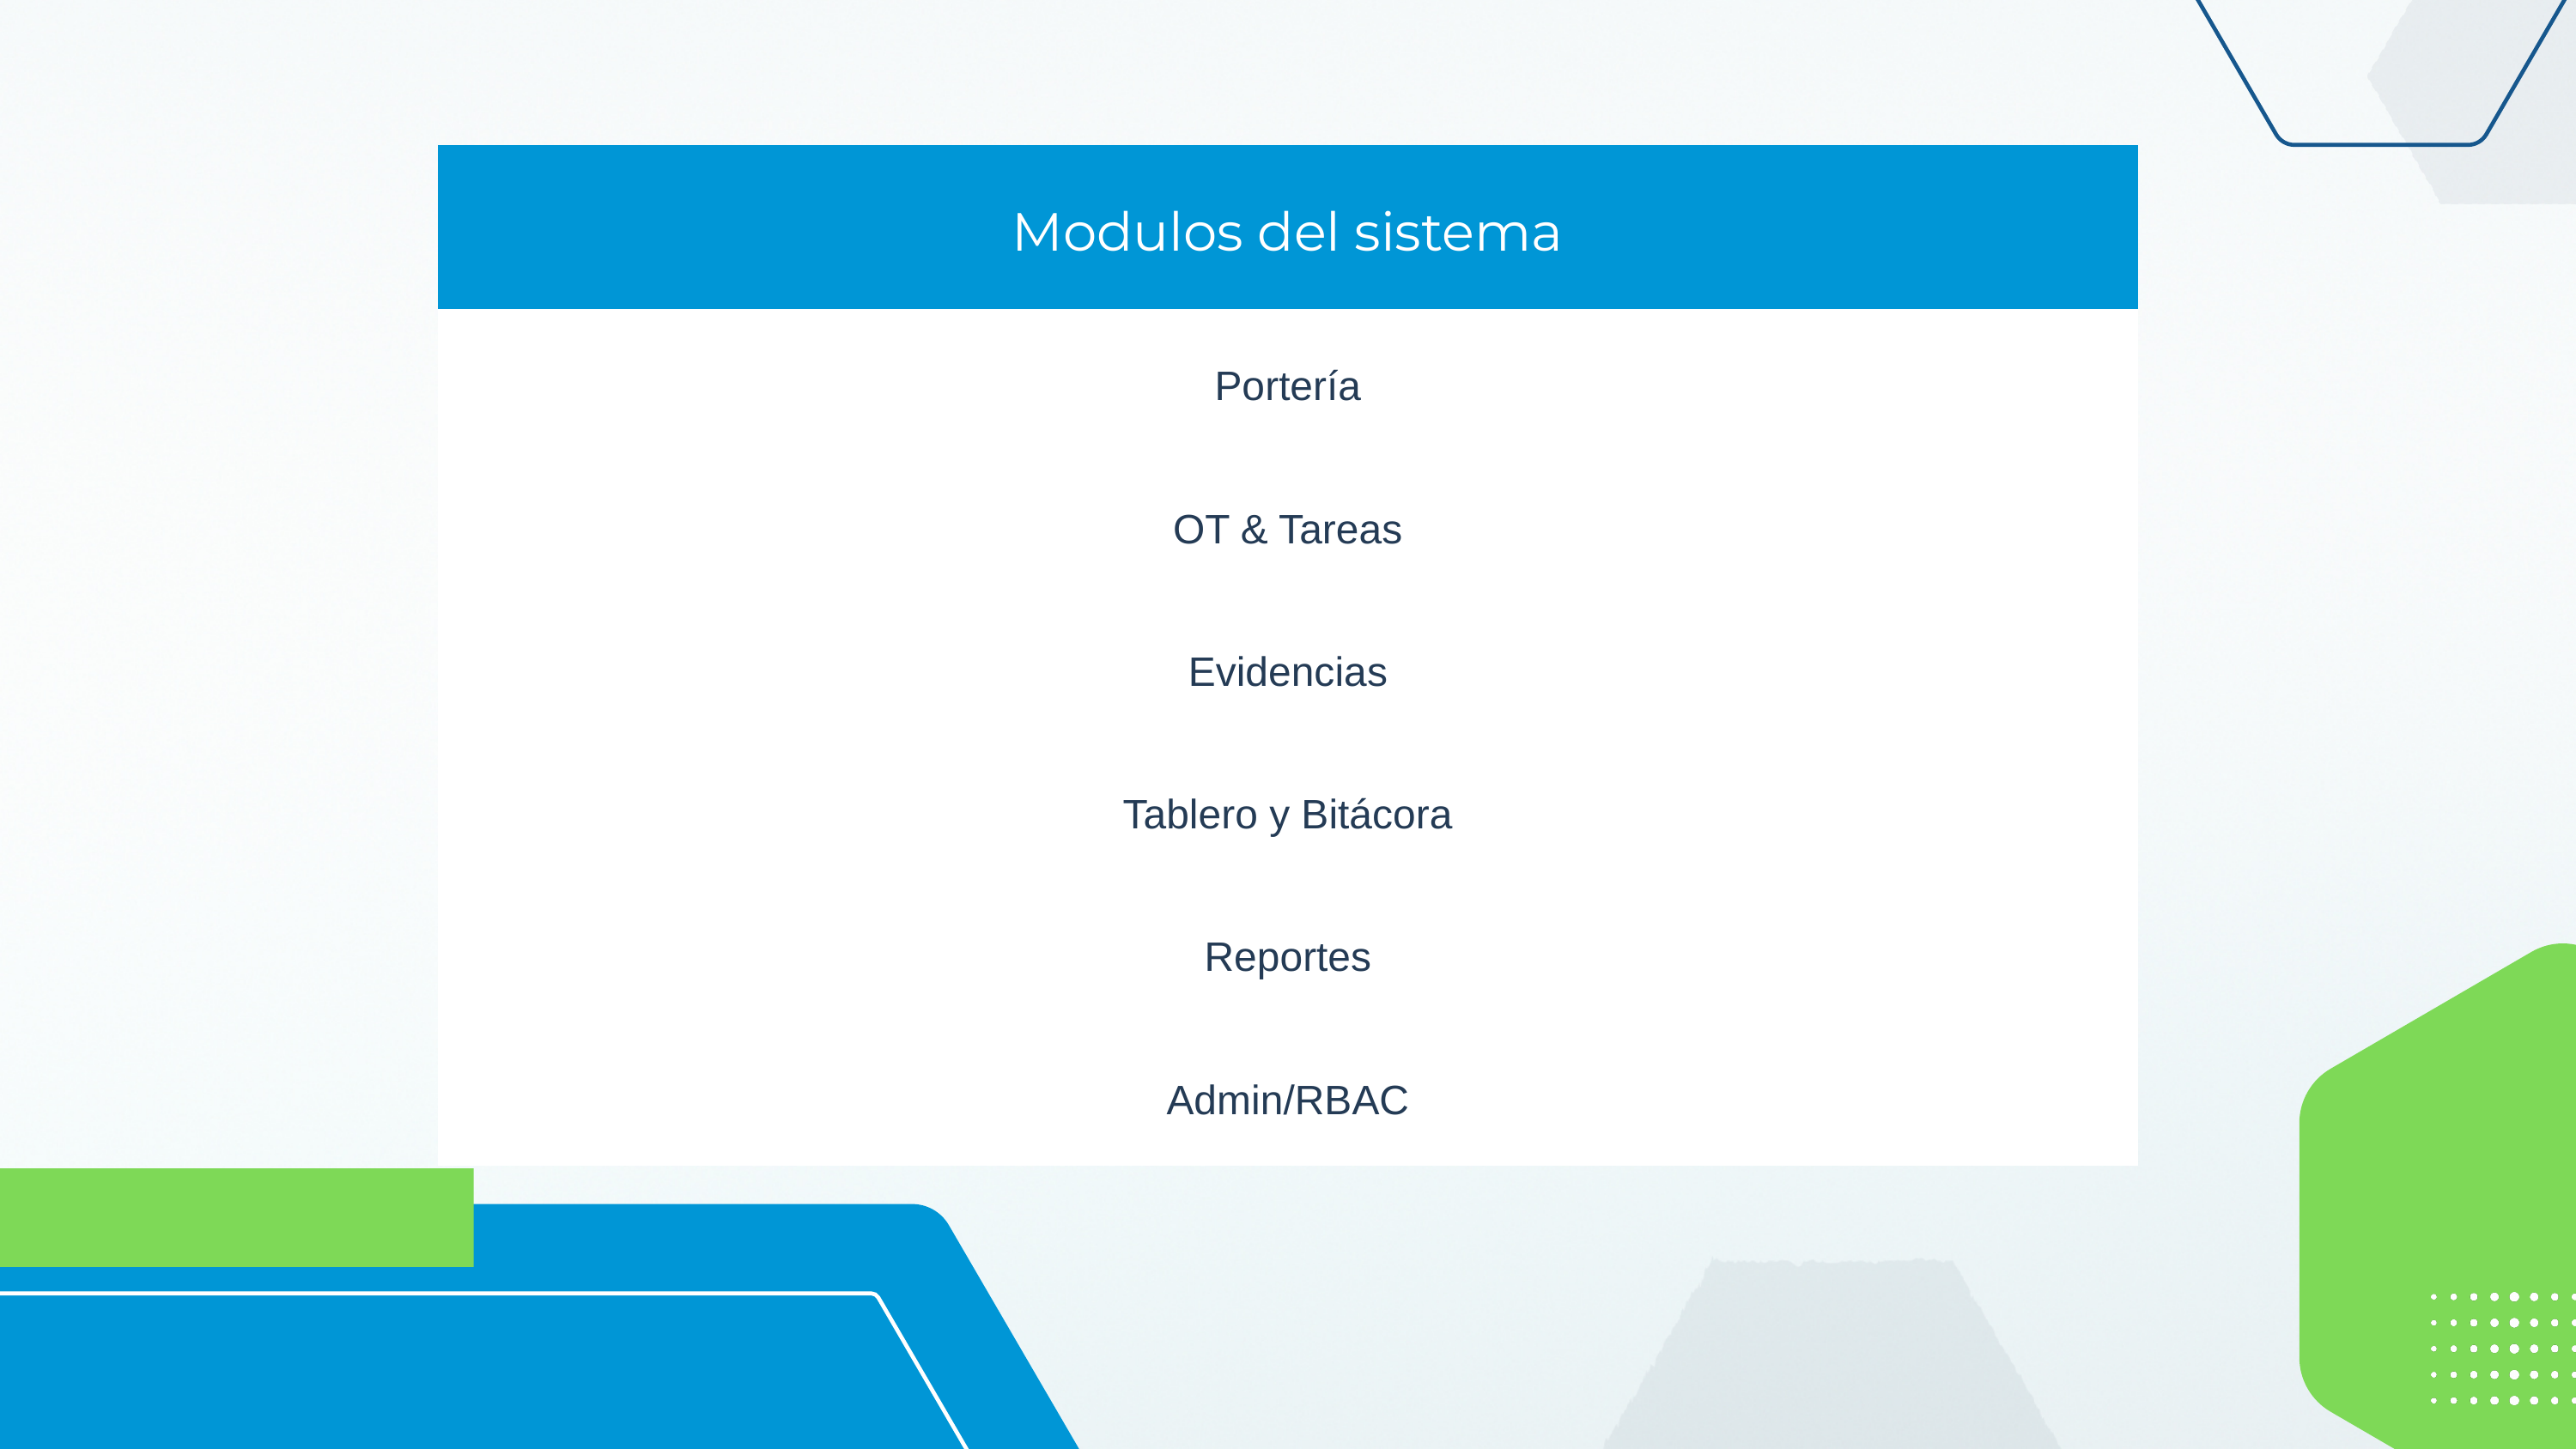

| Modulos del sistema |
| --- |
| Portería |
| OT & Tareas |
| Evidencias |
| Tablero y Bitácora |
| Reportes |
| Admin/RBAC |